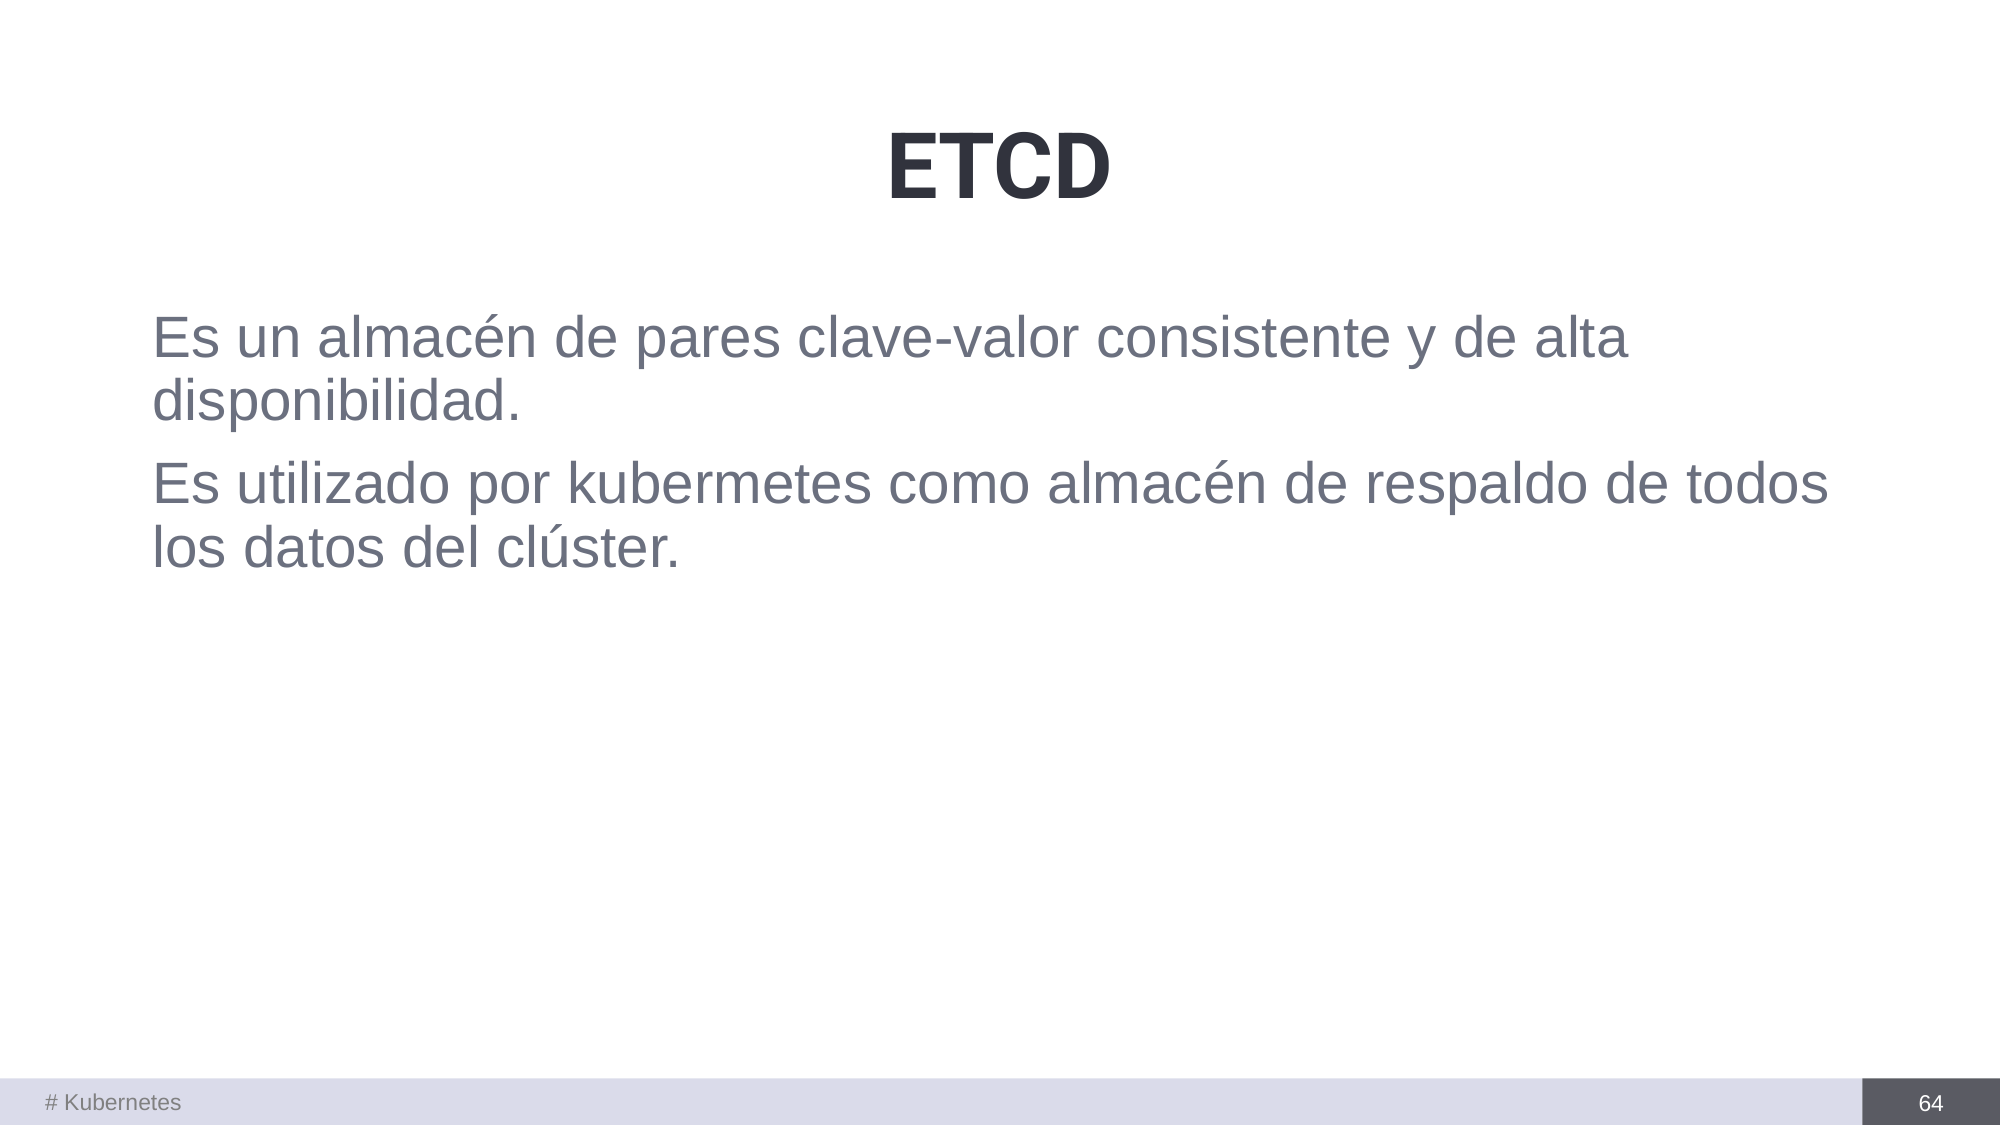

# ETCD
Es un almacén de pares clave-valor consistente y de alta disponibilidad.
Es utilizado por kubermetes como almacén de respaldo de todos los datos del clúster.
# Kubernetes
64